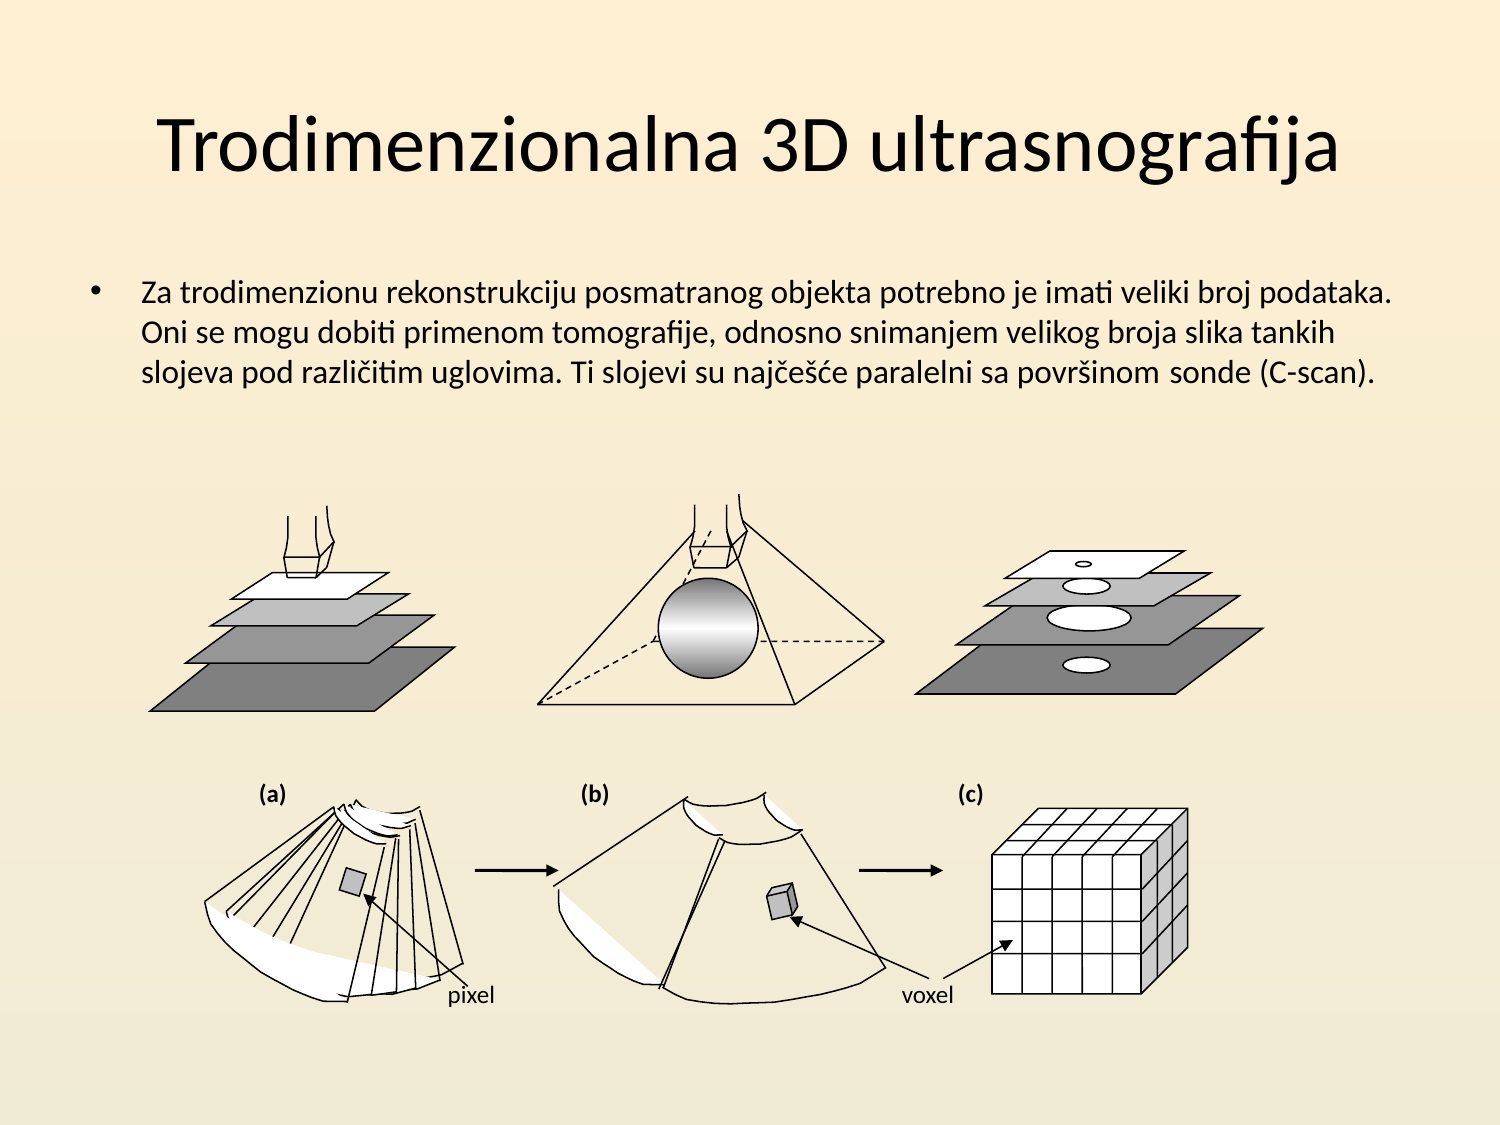

# Trodimenzionalna 3D ultrasnografija
Za trodimenzionu rekonstrukciju posmatranog objekta potrebno je imati veliki broj podataka. Oni se mogu dobiti primenom tomografije, odnosno snimanjem velikog broja slika tankih slojeva pod različitim uglovima. Ti slojevi su najčešće paralelni sa površinom sonde (C-scan).

(a)
(b)
(c)

pixel
voxel